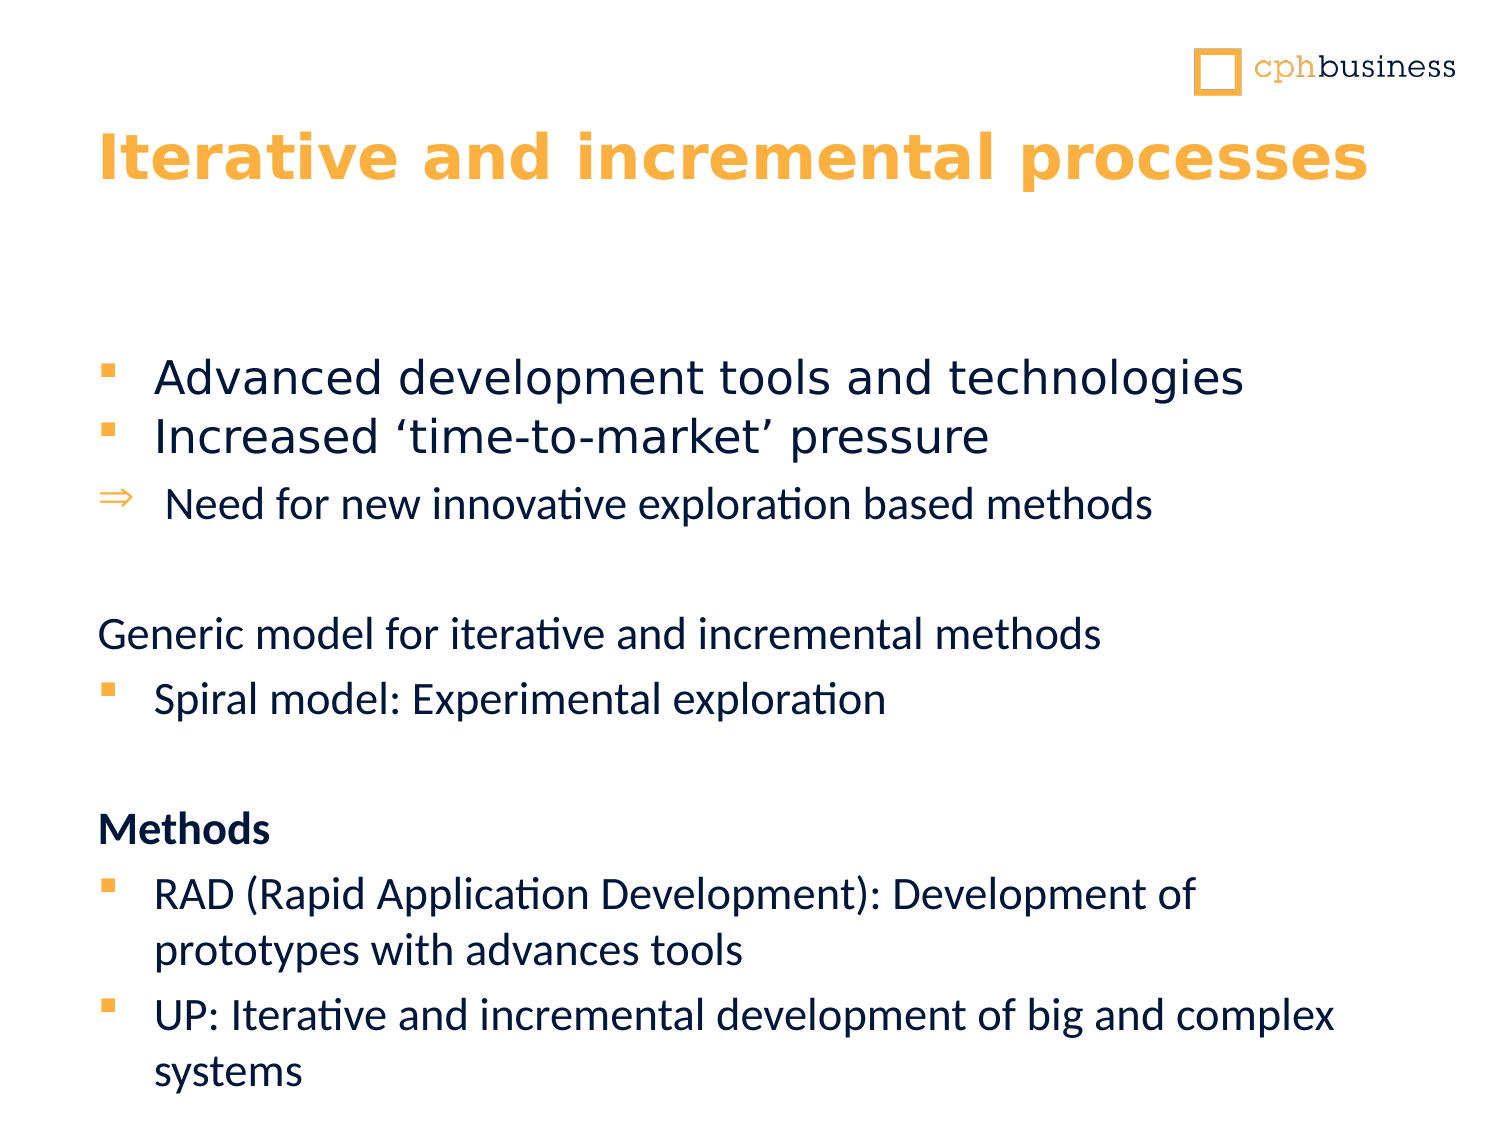

Iterative and incremental processes
Advanced development tools and technologies
Increased ‘time-to-market’ pressure
 Need for new innovative exploration based methods

Generic model for iterative and incremental methods
Spiral model: Experimental exploration

Methods
RAD (Rapid Application Development): Development of prototypes with advances tools
UP: Iterative and incremental development of big and complex systems